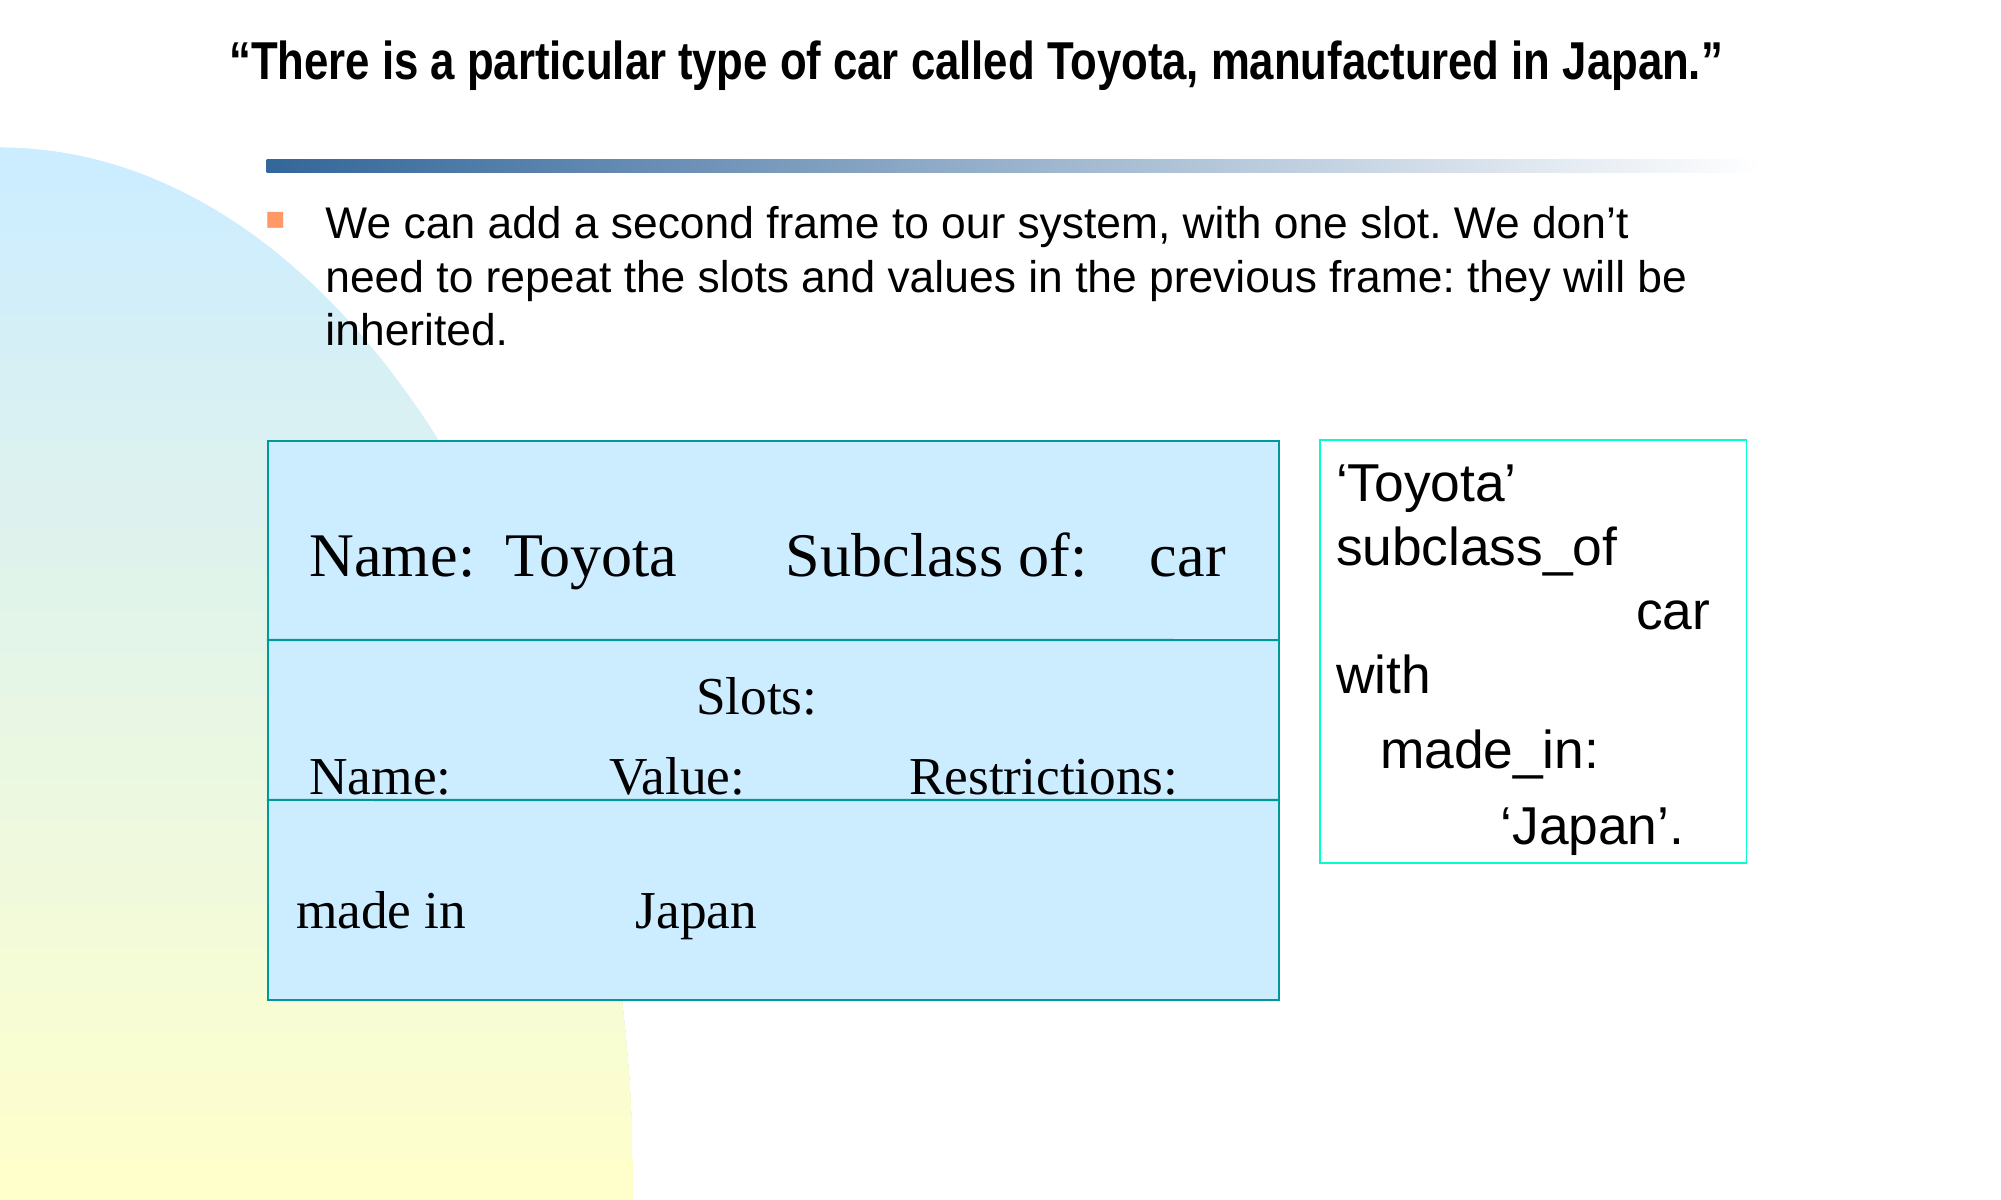

“There is a particular type of car called Toyota, manufactured in Japan.”

We can add a second frame to our system, with one slot. We don’t need to repeat the slots and values in the previous frame: they will be inherited.
‘Toyota’ subclass_of
     		car
with
   made_in:
	 ‘Japan’.

Name:  Toyota       Subclass of:    car

Slots:
Name:     	Value:     	Restrictions:

made in	   Japan